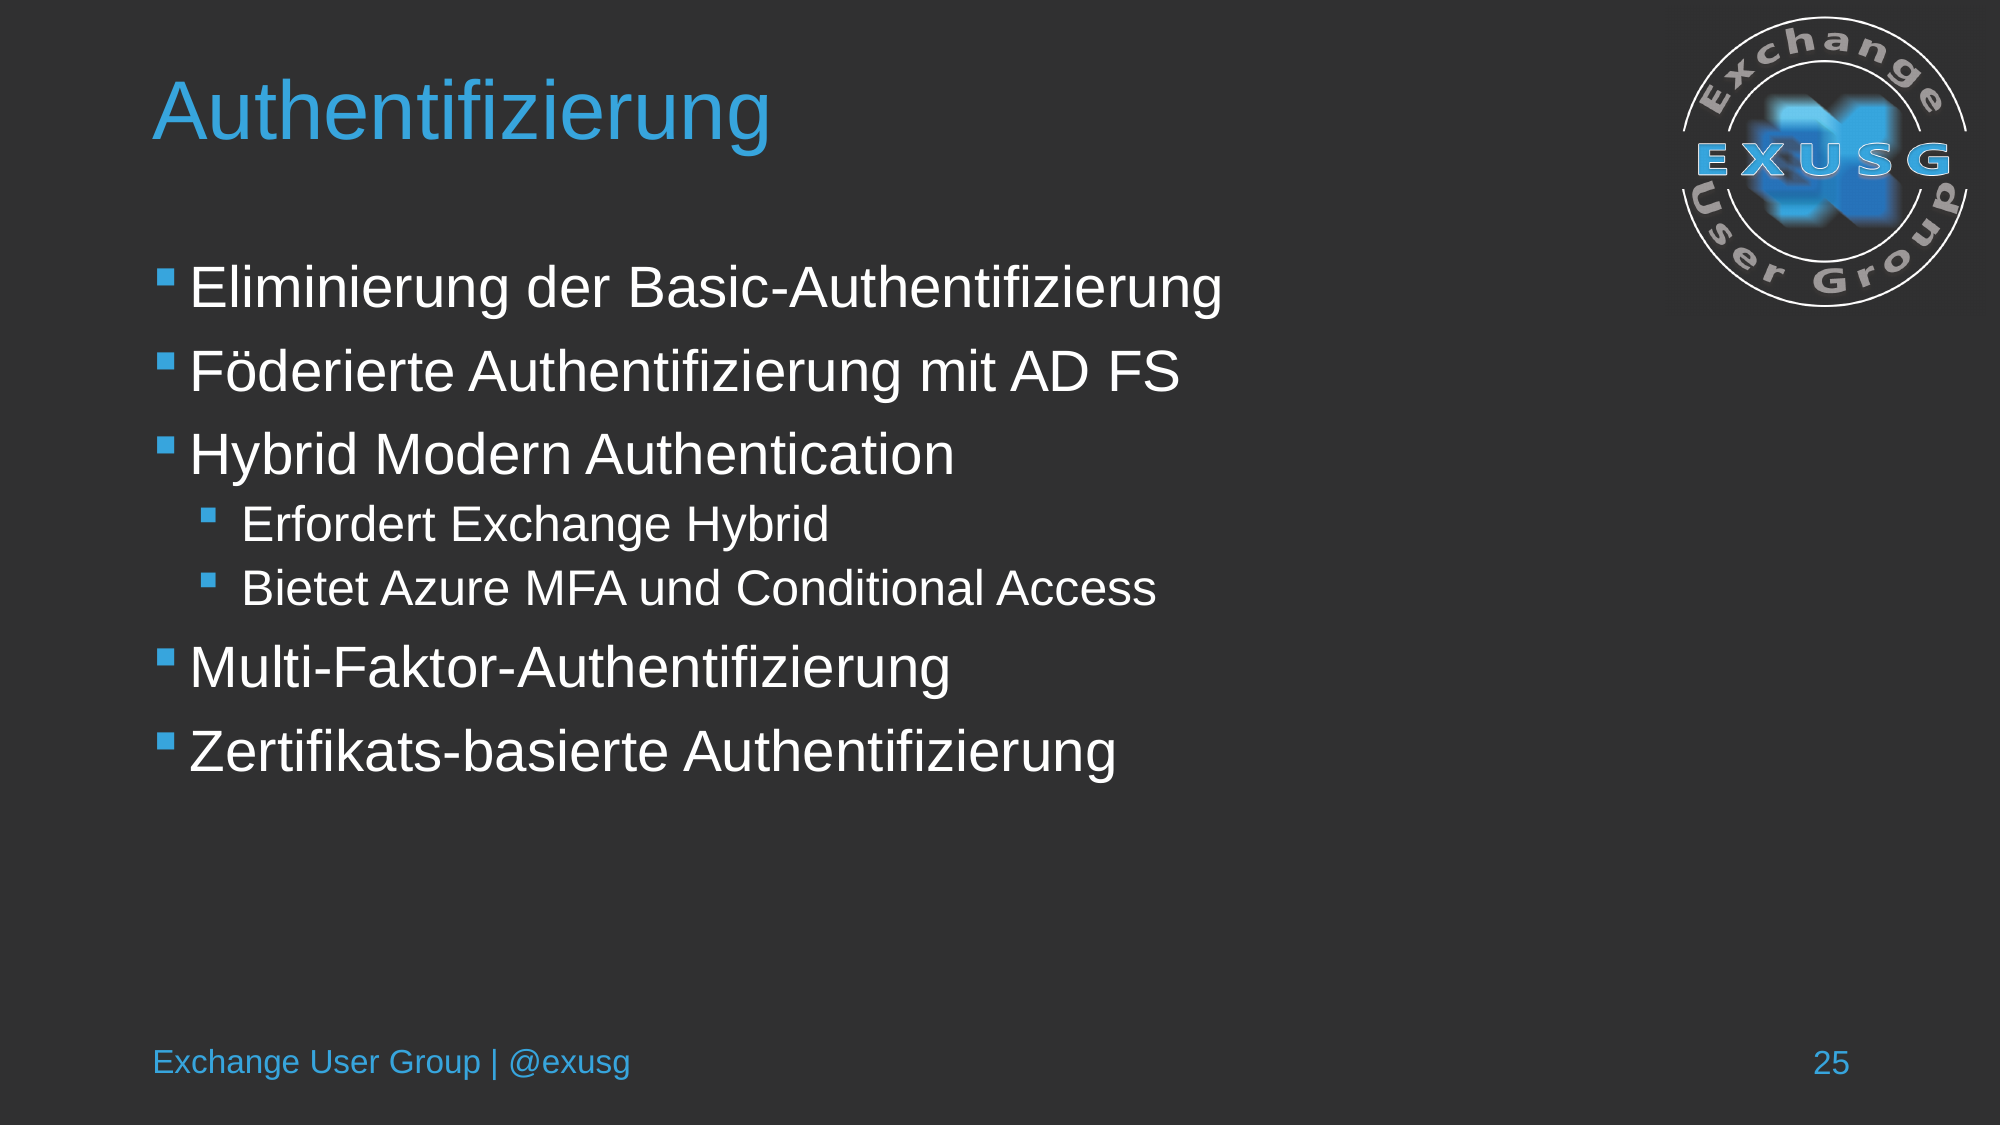

# Authentifizierung

Eliminierung der Basic-Authentifizierung
Föderierte Authentifizierung mit AD FS
Hybrid Modern Authentication
Erfordert Exchange Hybrid
Bietet Azure MFA und Conditional Access
Multi-Faktor-Authentifizierung
Zertifikats-basierte Authentifizierung